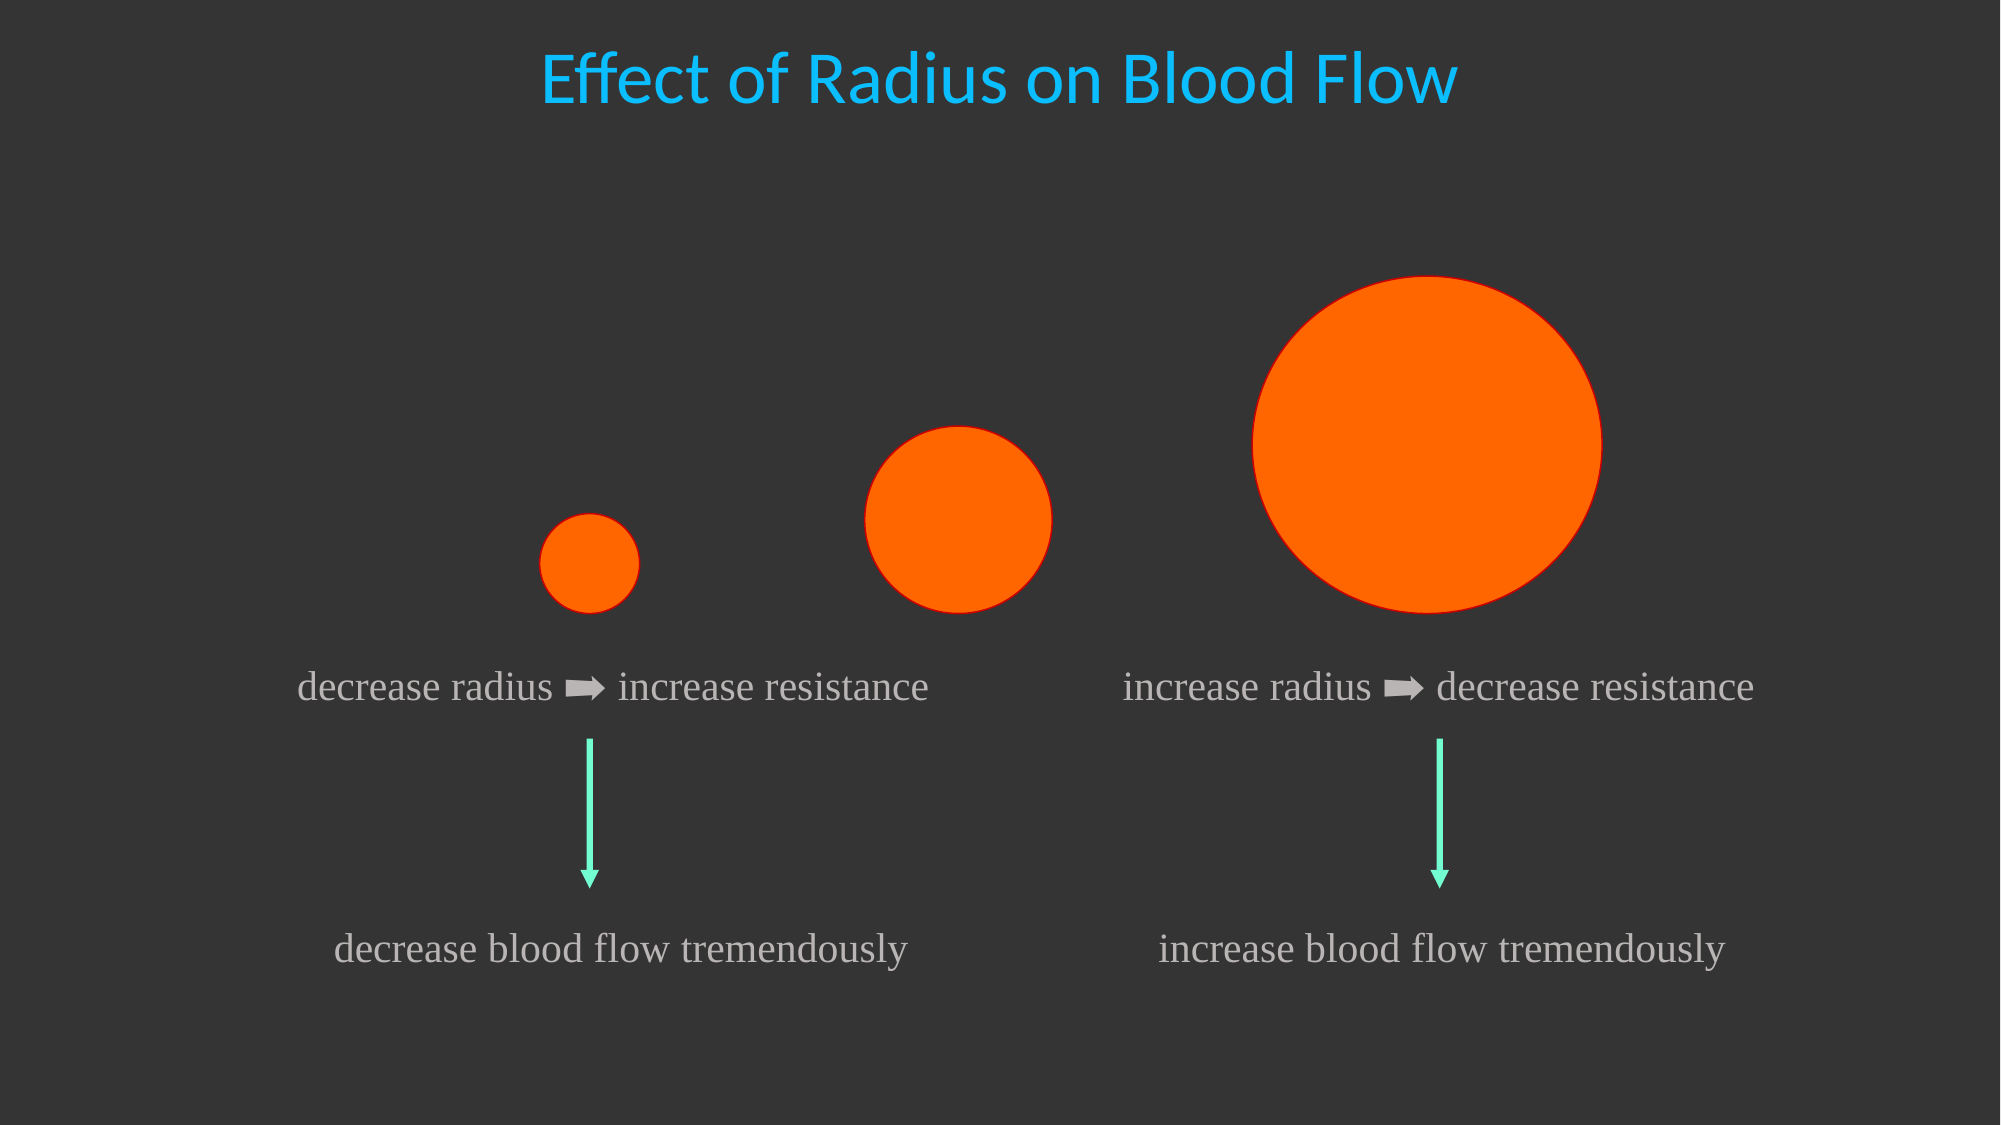

# Effect of Radius on Blood Flow

decrease radius ➡️ increase resistance
increase radius ➡️ decrease resistance

decrease blood flow tremendously
increase blood flow tremendously